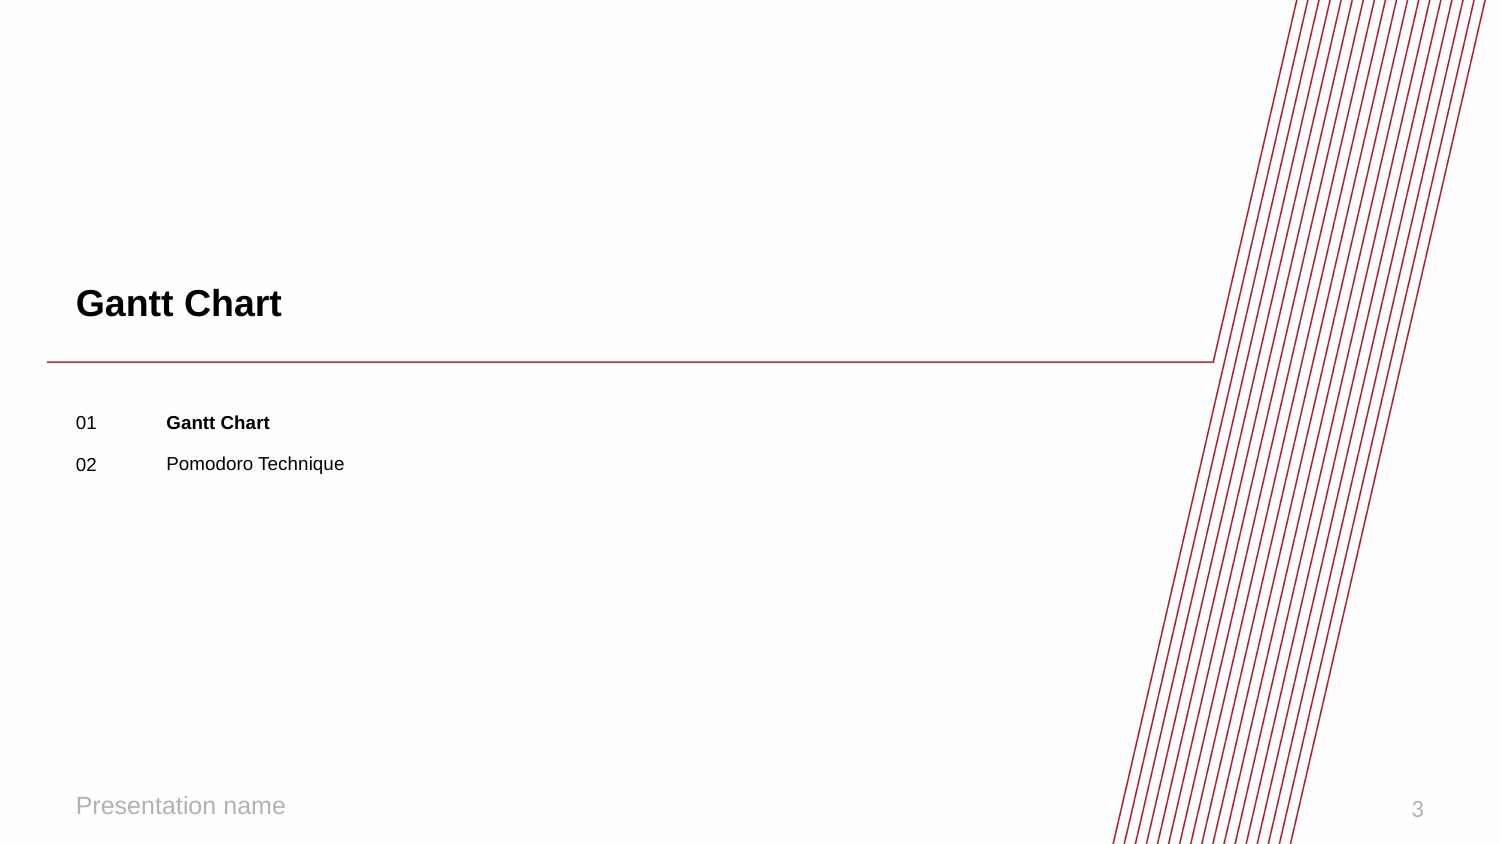

# Gantt Chart
Gantt Chart
Pomodoro Technique
01
02
Presentation name
3